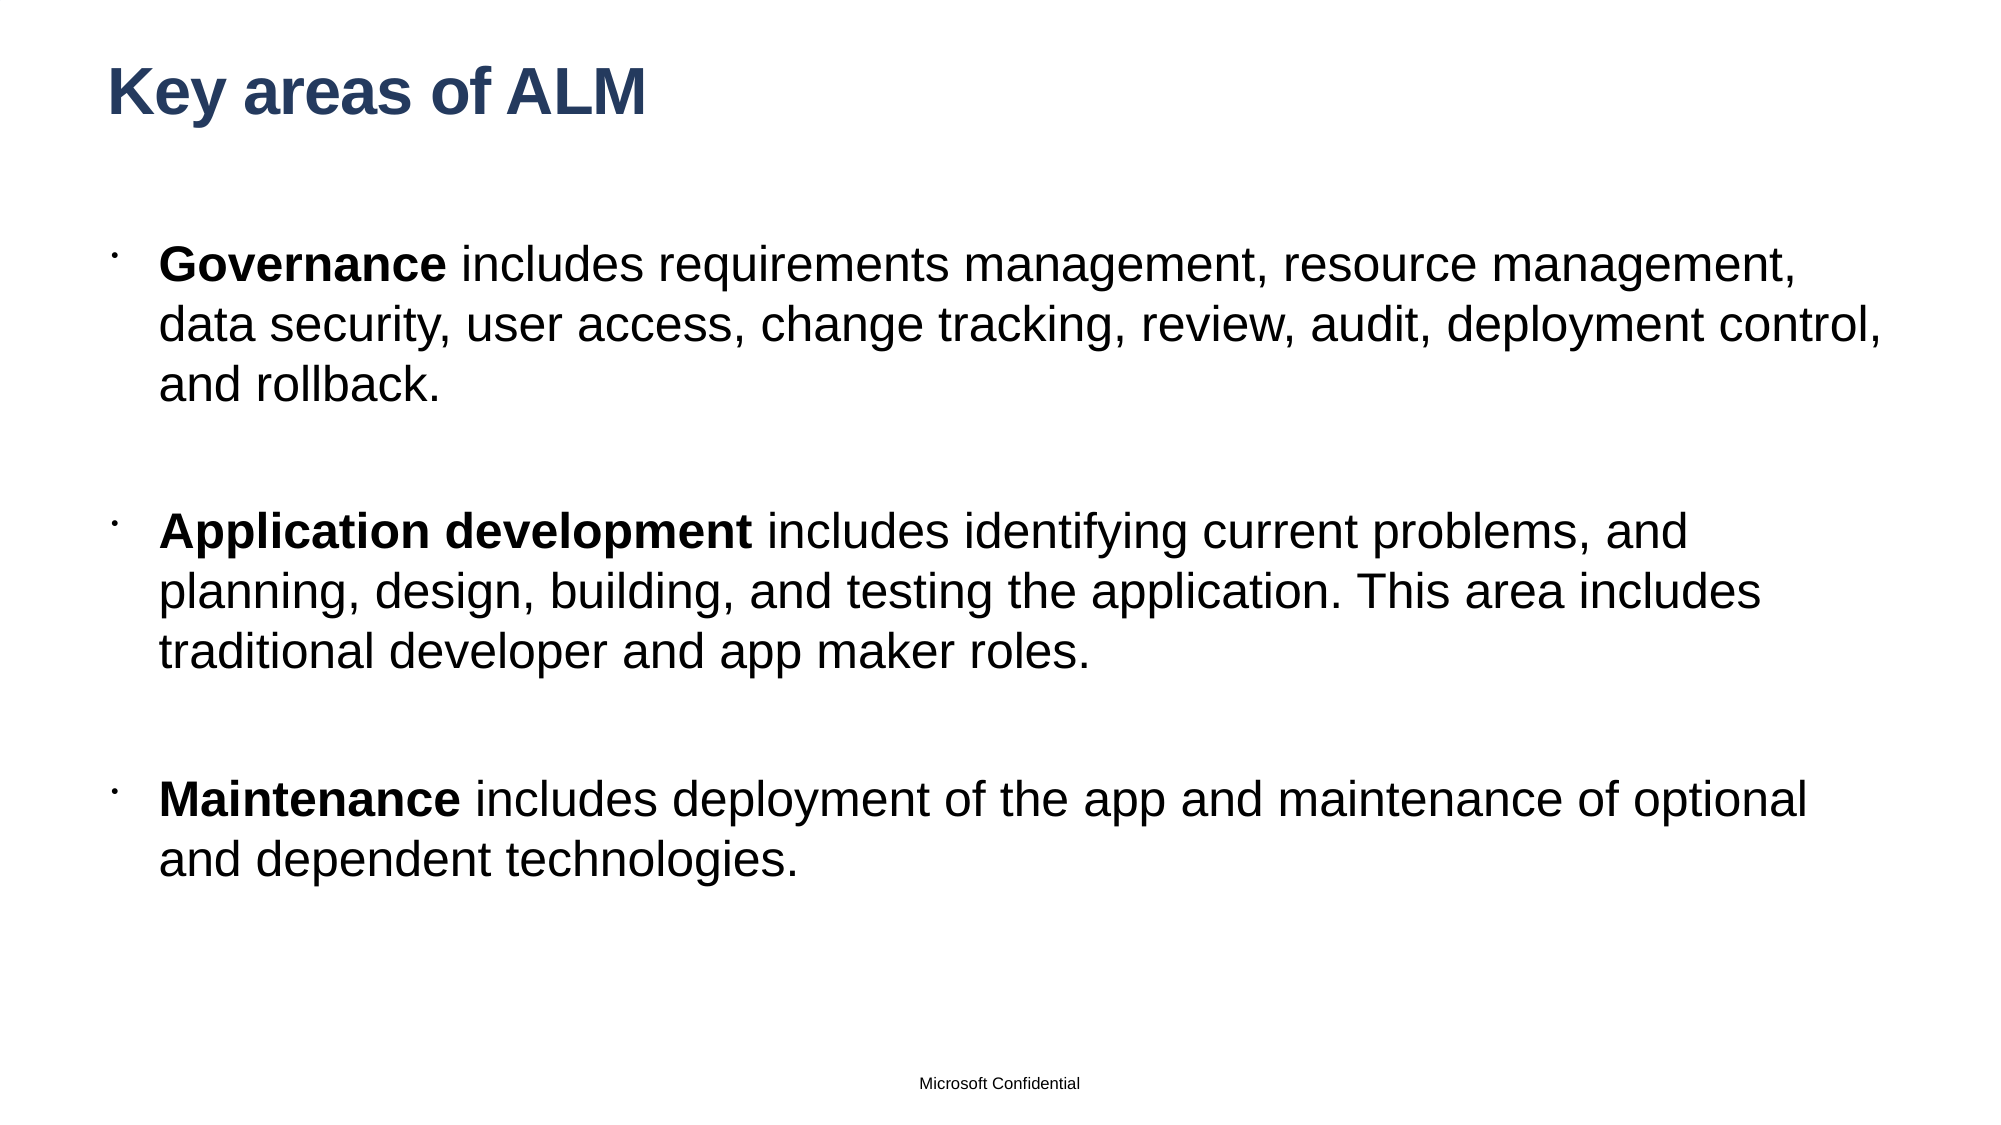

# Key areas of ALM
Governance includes requirements management, resource management, data security, user access, change tracking, review, audit, deployment control, and rollback.

Application development includes identifying current problems, and planning, design, building, and testing the application. This area includes traditional developer and app maker roles.

Maintenance includes deployment of the app and maintenance of optional and dependent technologies.

Microsoft Confidential